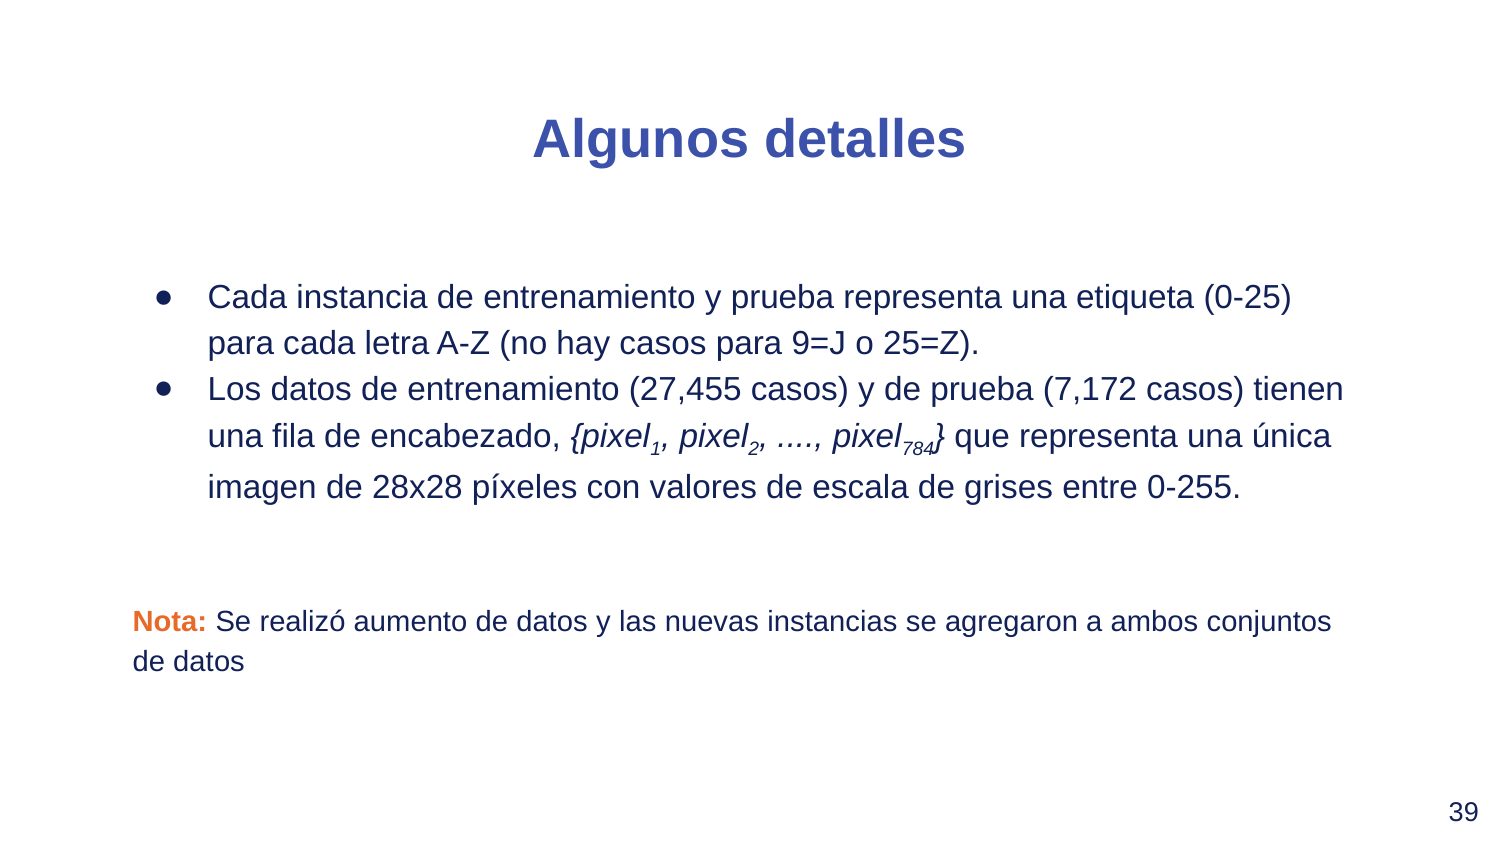

Algunos detalles
Cada instancia de entrenamiento y prueba representa una etiqueta (0-25) para cada letra A-Z (no hay casos para 9=J o 25=Z).
Los datos de entrenamiento (27,455 casos) y de prueba (7,172 casos) tienen una fila de encabezado, {pixel1, pixel2, ...., pixel784} que representa una única imagen de 28x28 píxeles con valores de escala de grises entre 0-255.

Nota: Se realizó aumento de datos y las nuevas instancias se agregaron a ambos conjuntos de datos
39